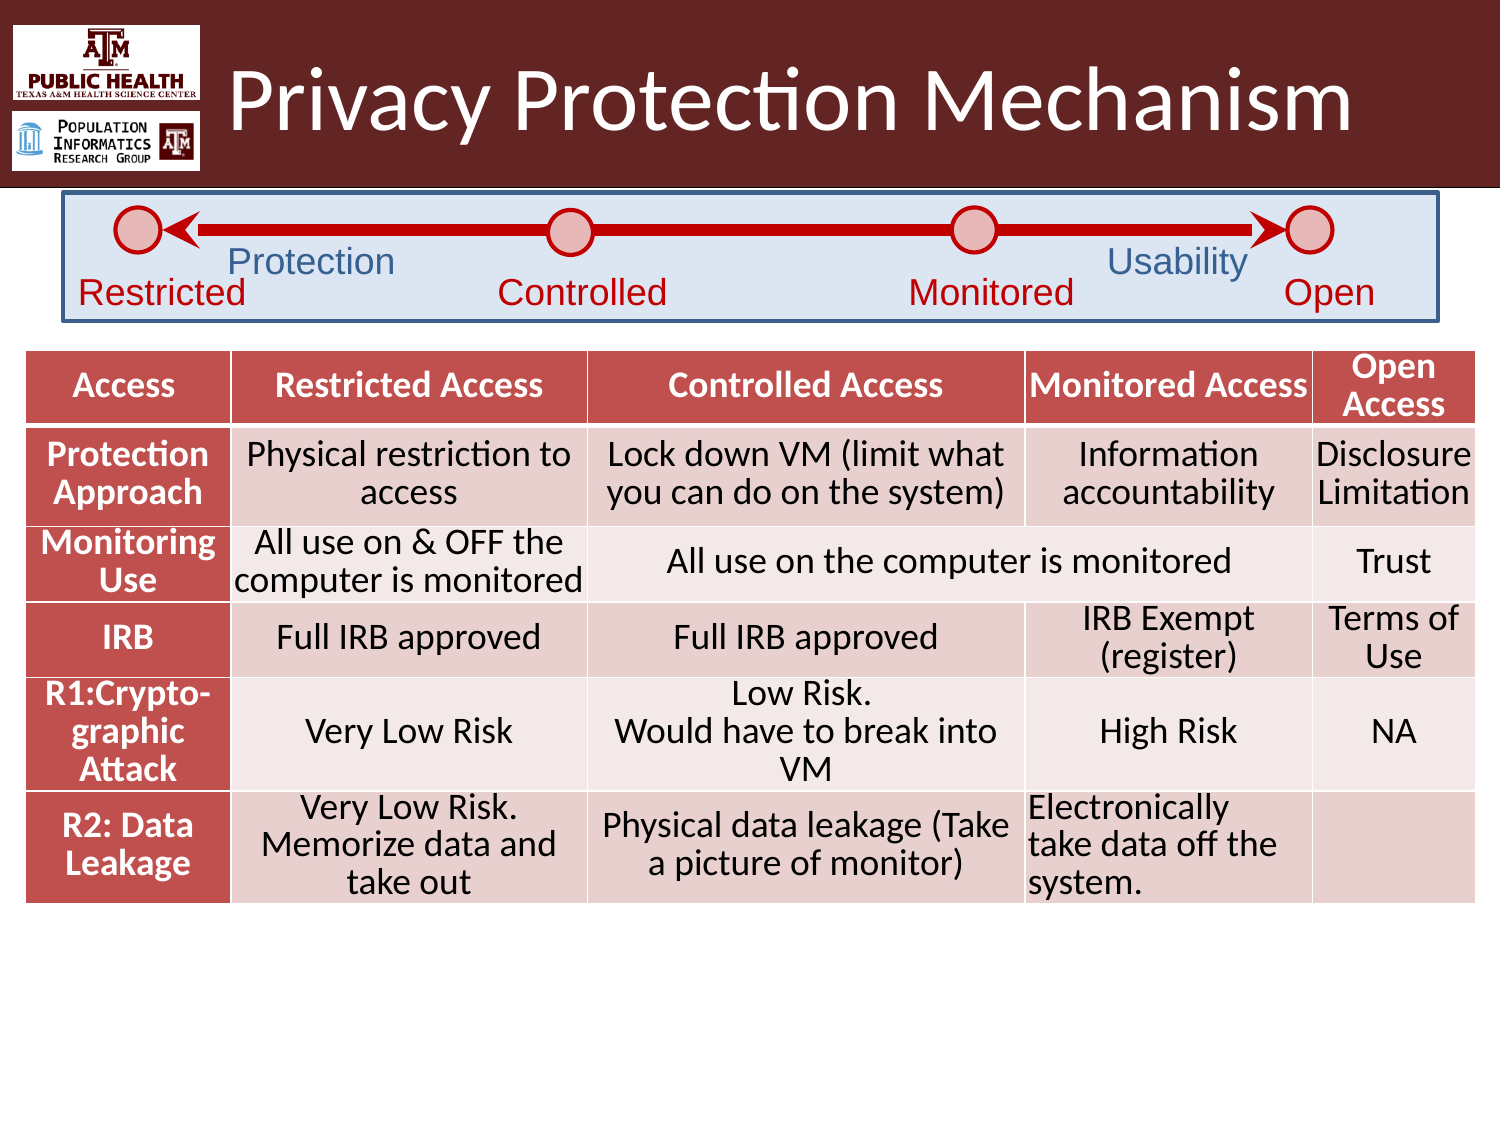

# Privacy Protection Mechanism

Protection                                                                    Usability
Restricted                        Controlled                       Monitored                    Open
| Access | Restricted Access | Controlled Access | Monitored Access | Open Access |
| --- | --- | --- | --- | --- |
| Protection Approach | Physical restriction to access | Lock down VM (limit what you can do on the system) | Information accountability | Disclosure Limitation |
| Monitoring Use | All use on & OFF the computer is monitored | All use on the computer is monitored |  | Trust |
| IRB | Full IRB approved | Full IRB approved | IRB Exempt (register) | Terms of Use |
| R1:Crypto-graphic Attack | Very Low Risk | Low Risk. Would have to break into VM | High Risk | NA |
| R2: Data Leakage | Very Low Risk. Memorize data and take out | Physical data leakage (Take a picture of monitor) | Electronically take data off the system. |  |